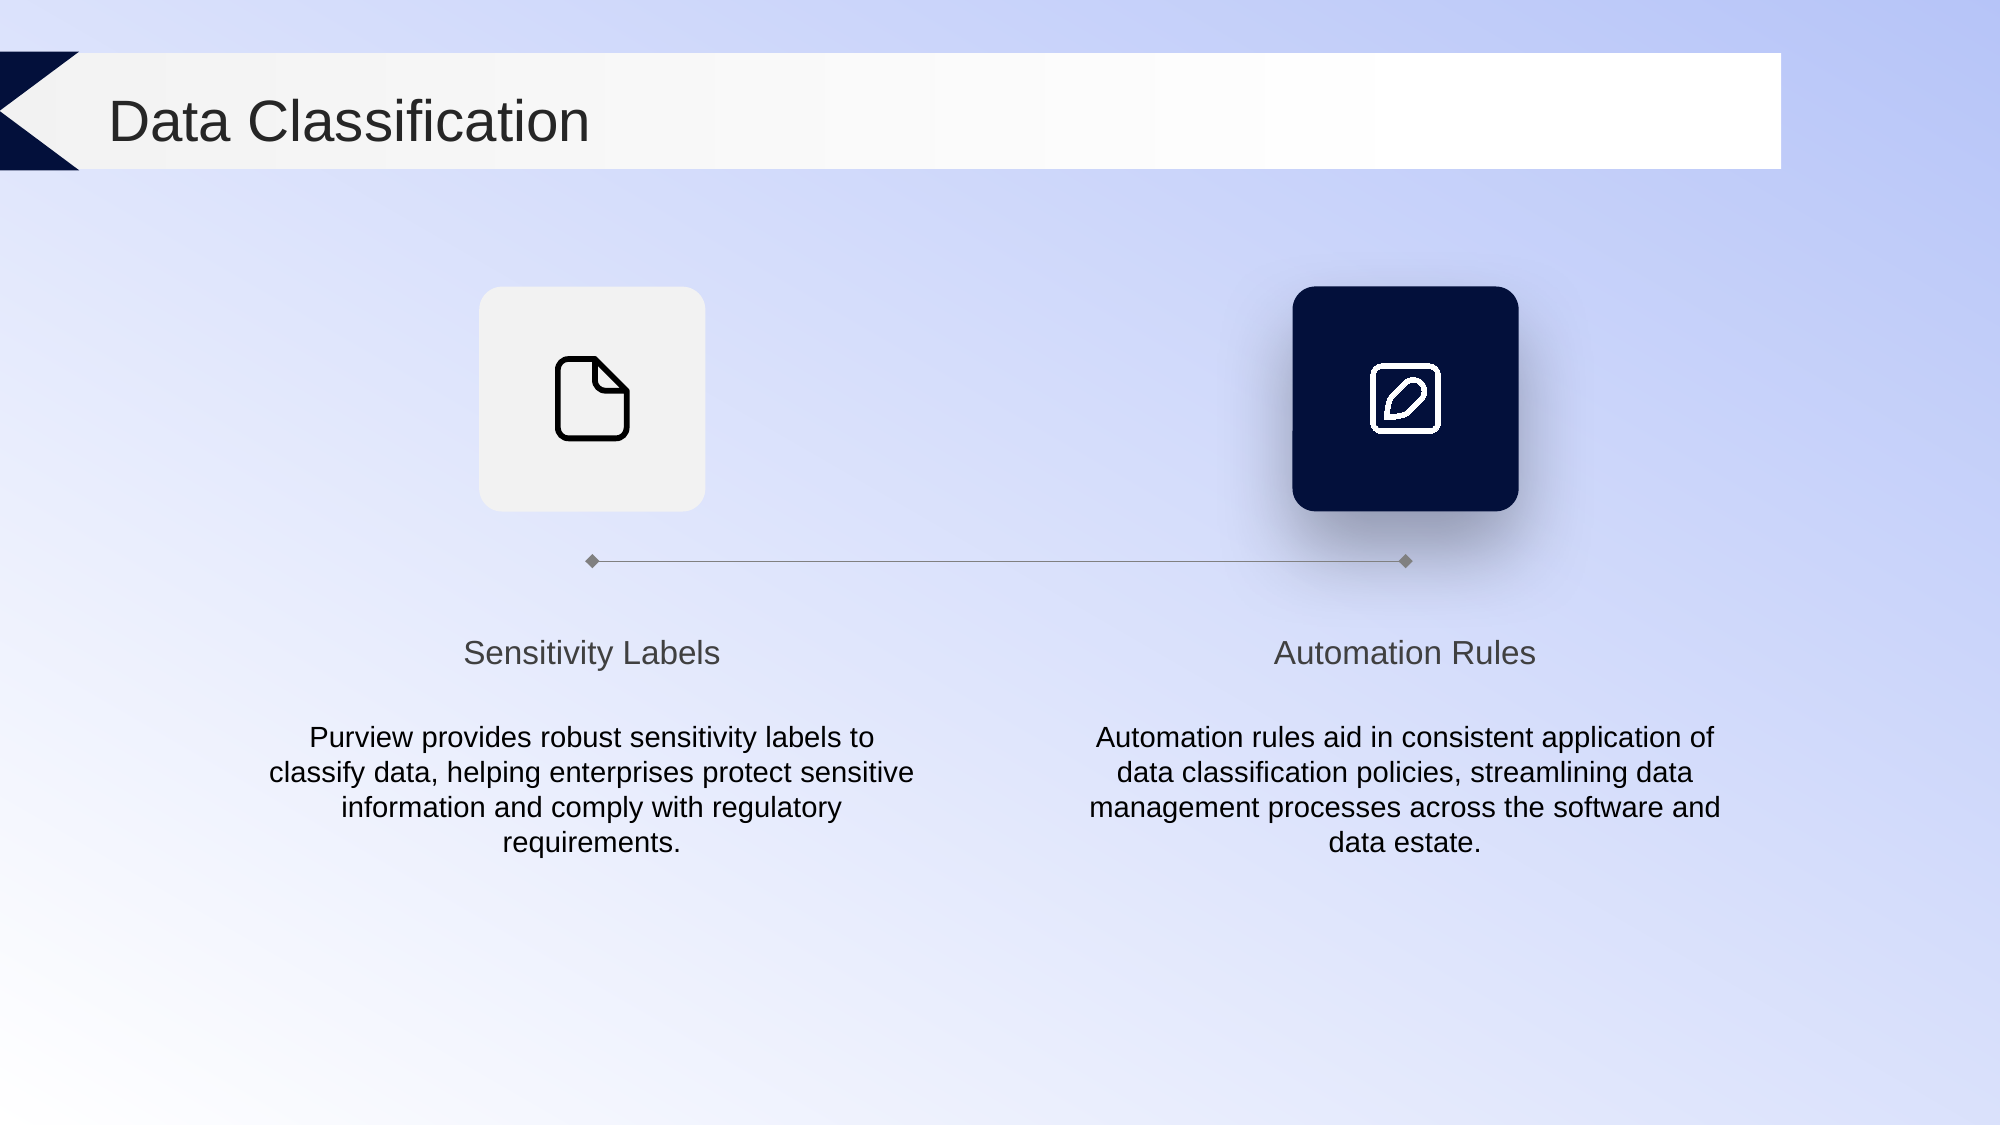

Data Classification

Sensitivity Labels
Automation Rules
Purview provides robust sensitivity labels to classify data, helping enterprises protect sensitive information and comply with regulatory requirements.
Automation rules aid in consistent application of data classification policies, streamlining data management processes across the software and data estate.